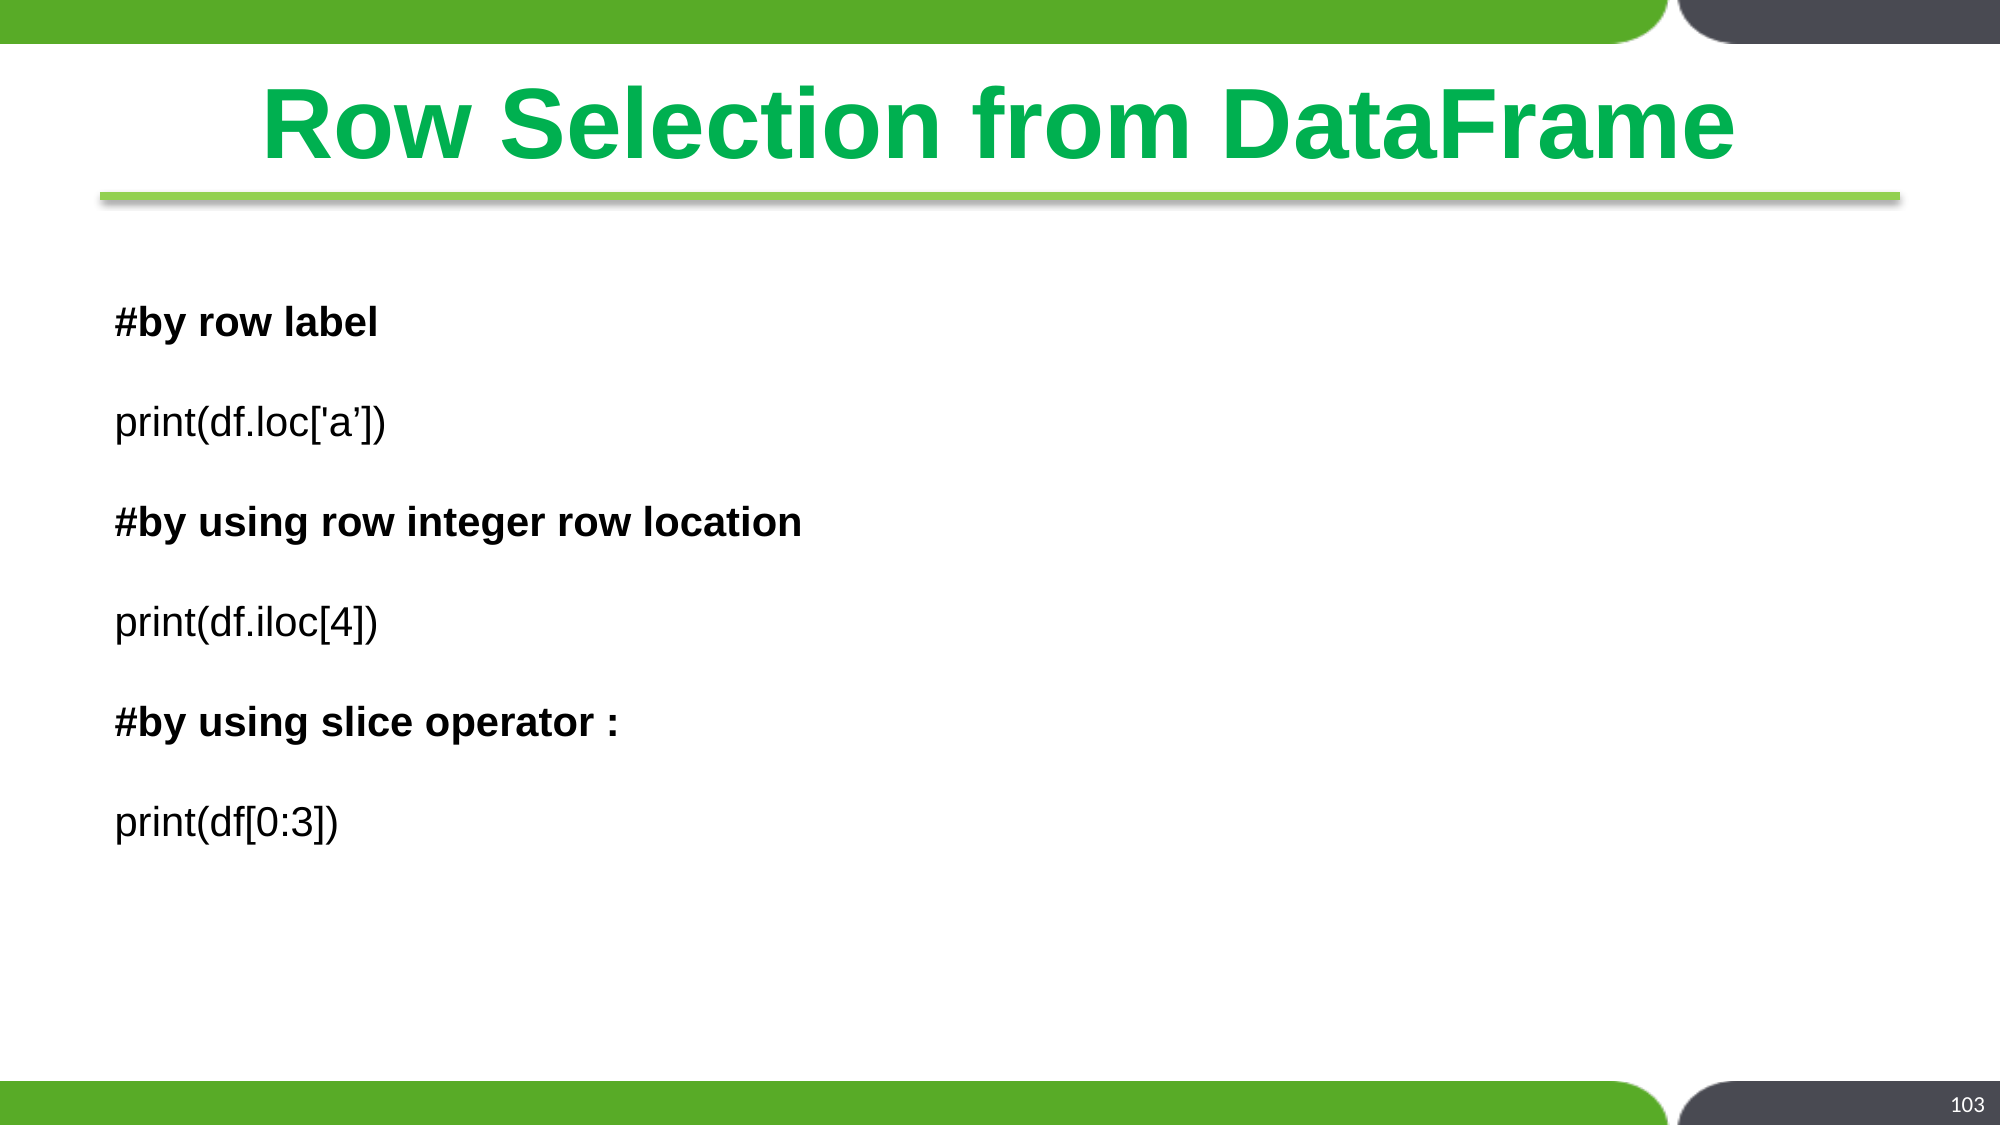

# Row Selection from DataFrame
#by row label
print(df.loc['a’])
#by using row integer row location
print(df.iloc[4])
#by using slice operator :
print(df[0:3])
103